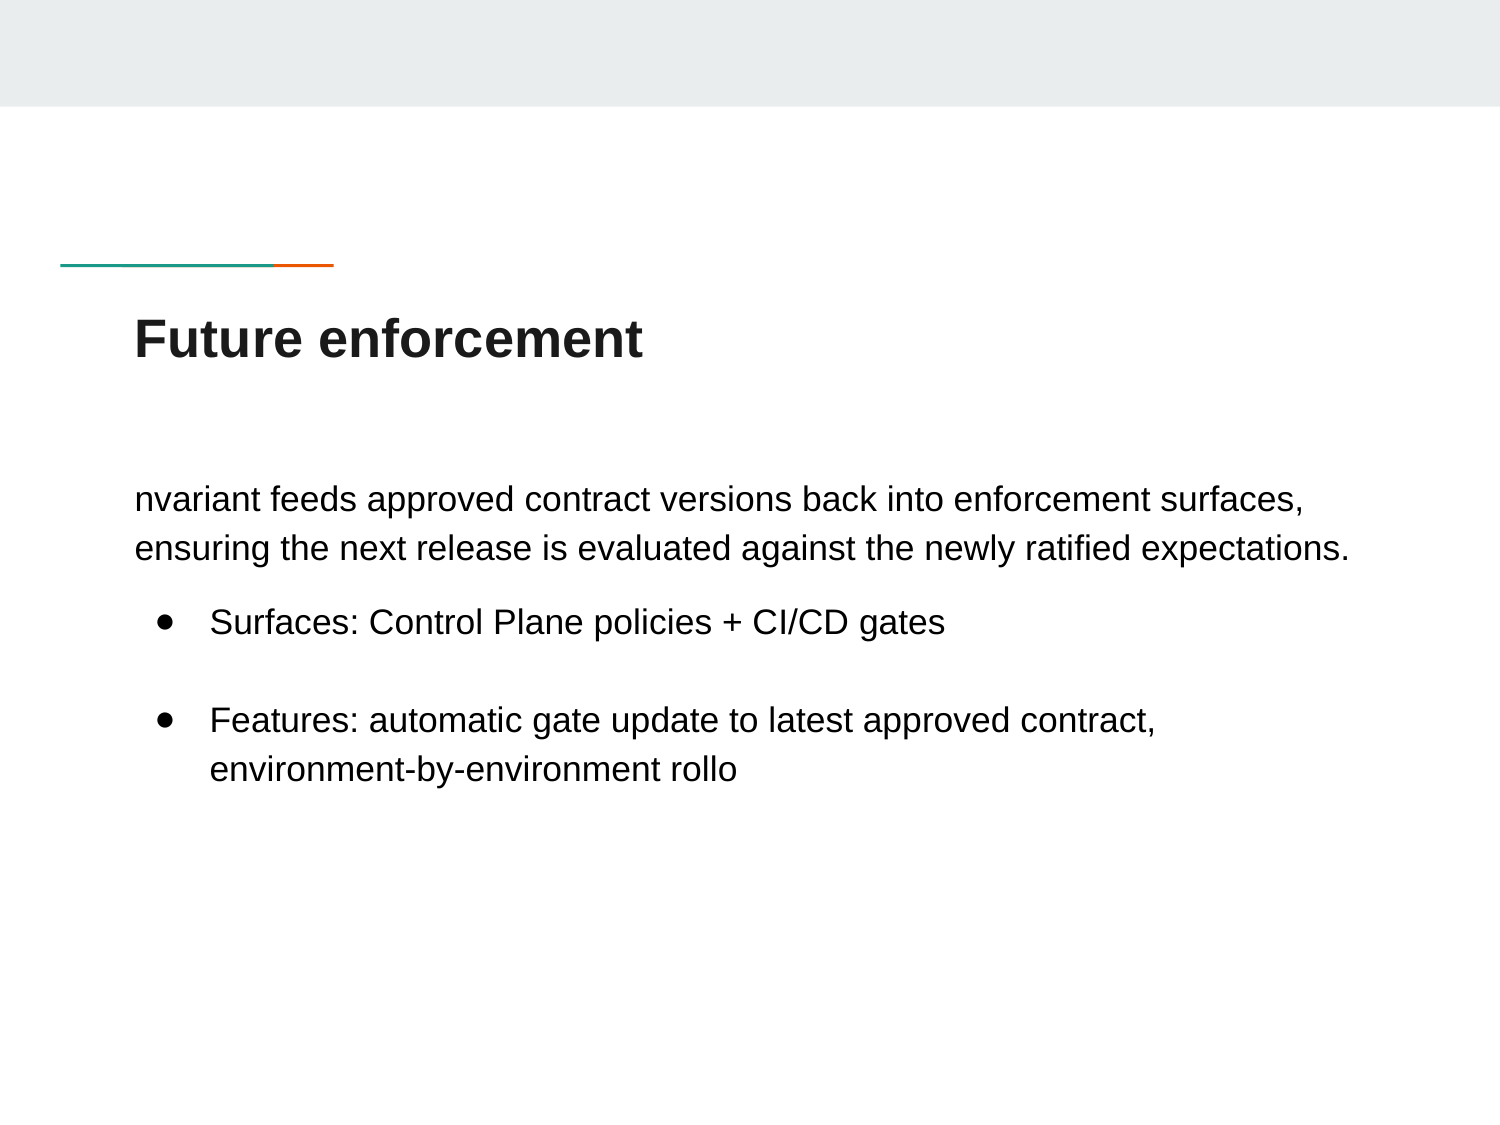

# Future enforcement
nvariant feeds approved contract versions back into enforcement surfaces, ensuring the next release is evaluated against the newly ratified expectations.
Surfaces: Control Plane policies + CI/CD gates
Features: automatic gate update to latest approved contract, environment-by-environment rollo